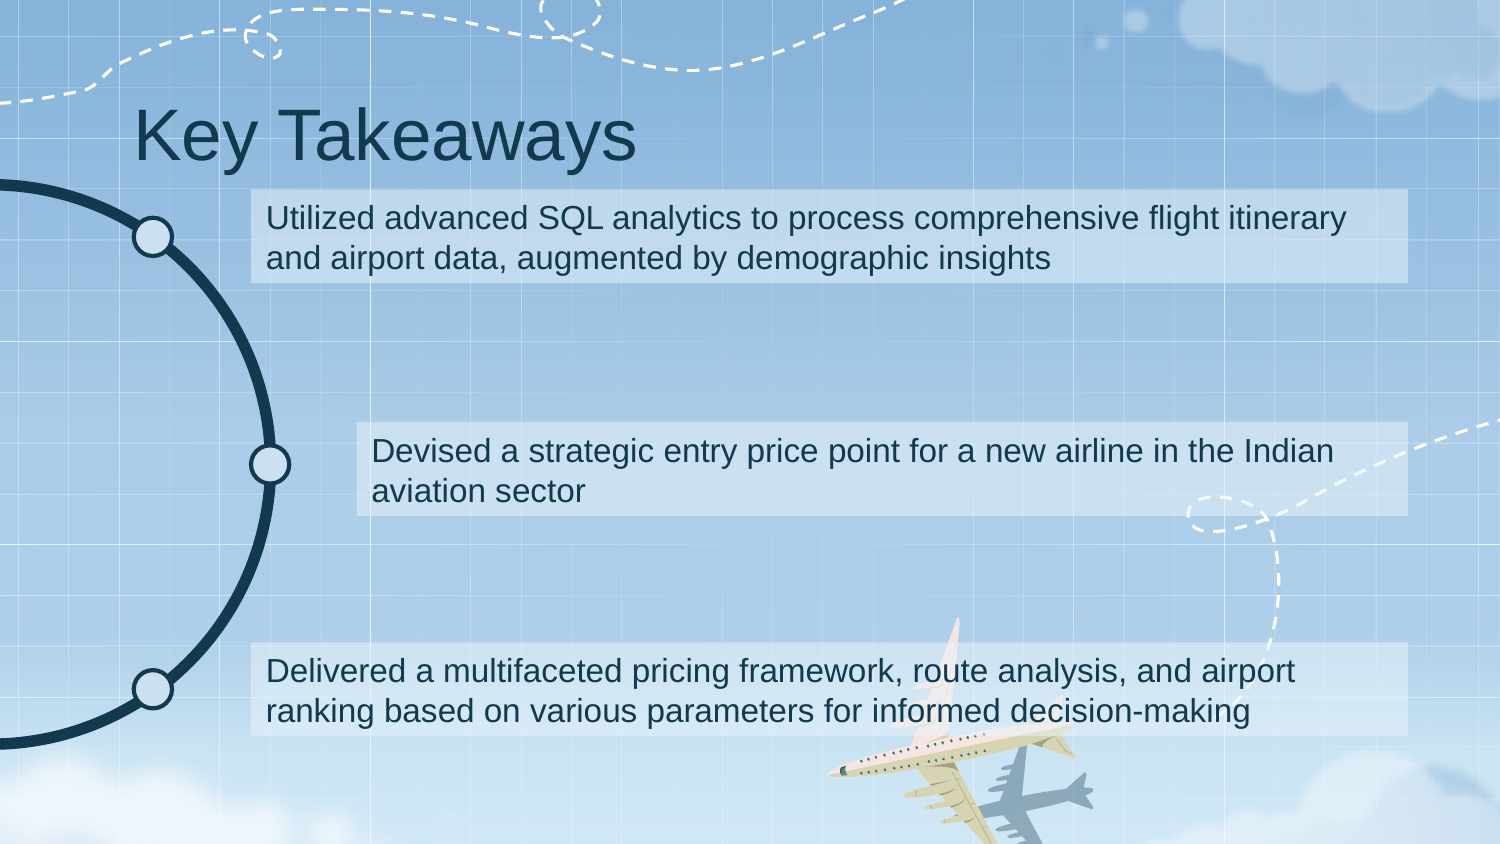

# Key Takeaways

Utilized advanced SQL analytics to process comprehensive flight itinerary and airport data, augmented by demographic insights

Devised a strategic entry price point for a new airline in the Indian aviation sector

Delivered a multifaceted pricing framework, route analysis, and airport ranking based on various parameters for informed decision-making